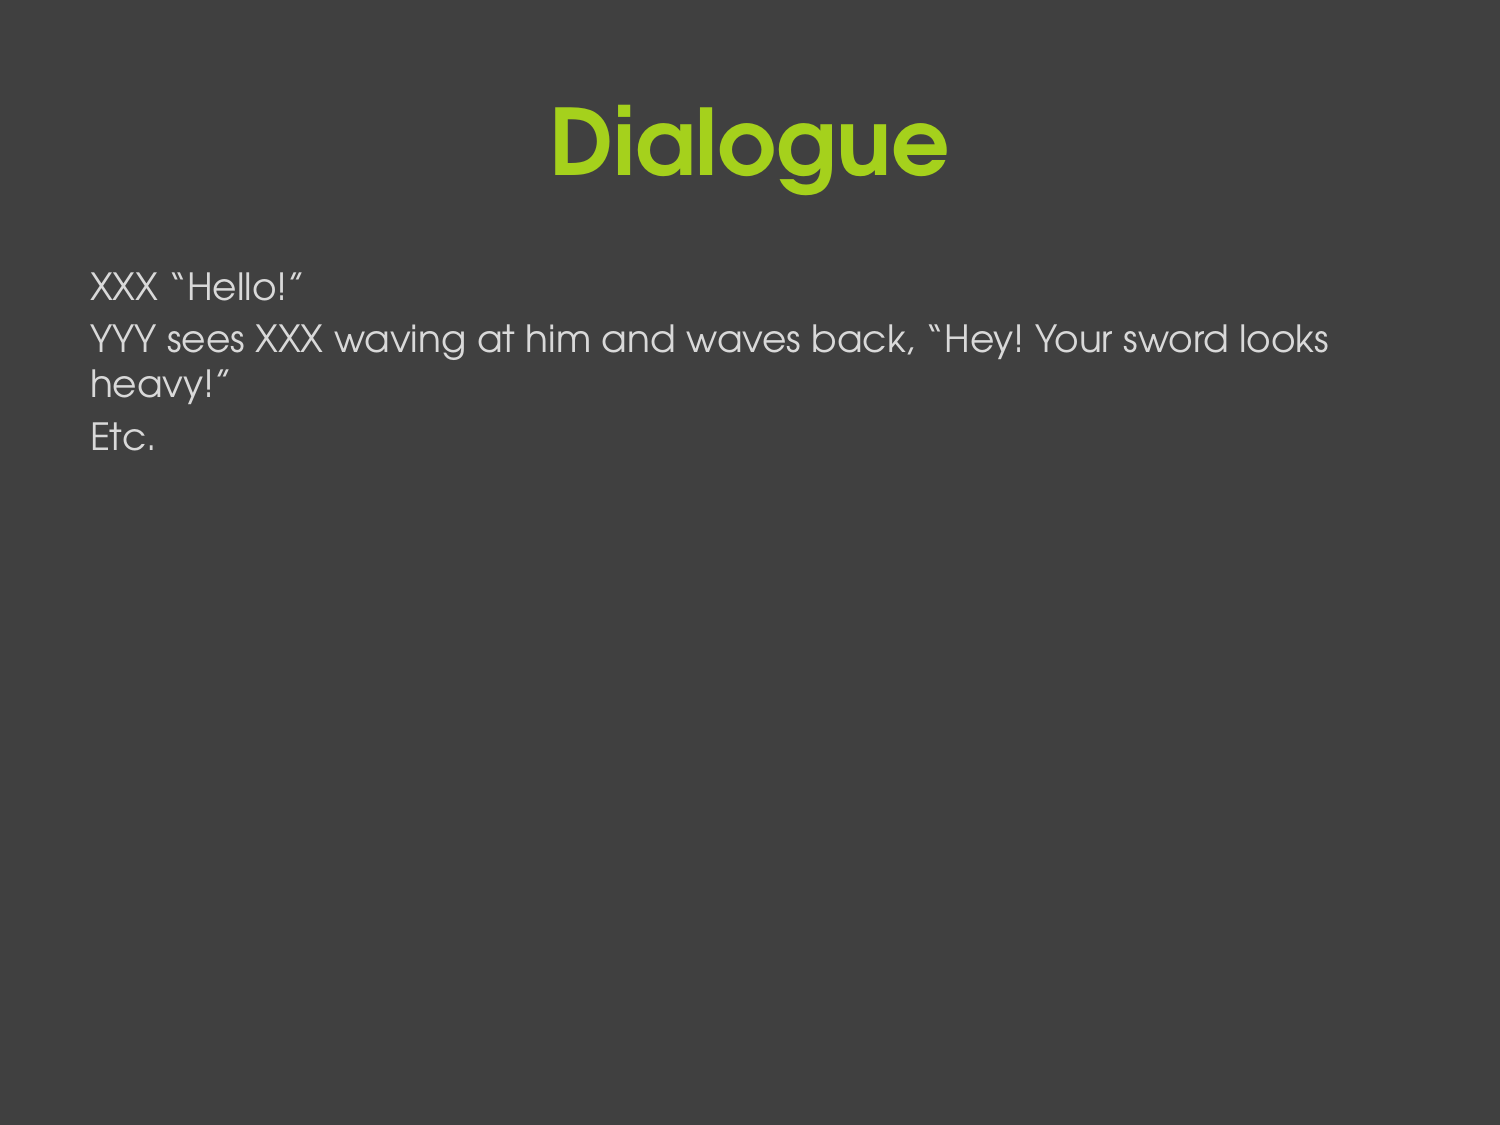

# Dialogue
XXX “Hello!”
YYY sees XXX waving at him and waves back, “Hey! Your sword looks heavy!”
Etc.